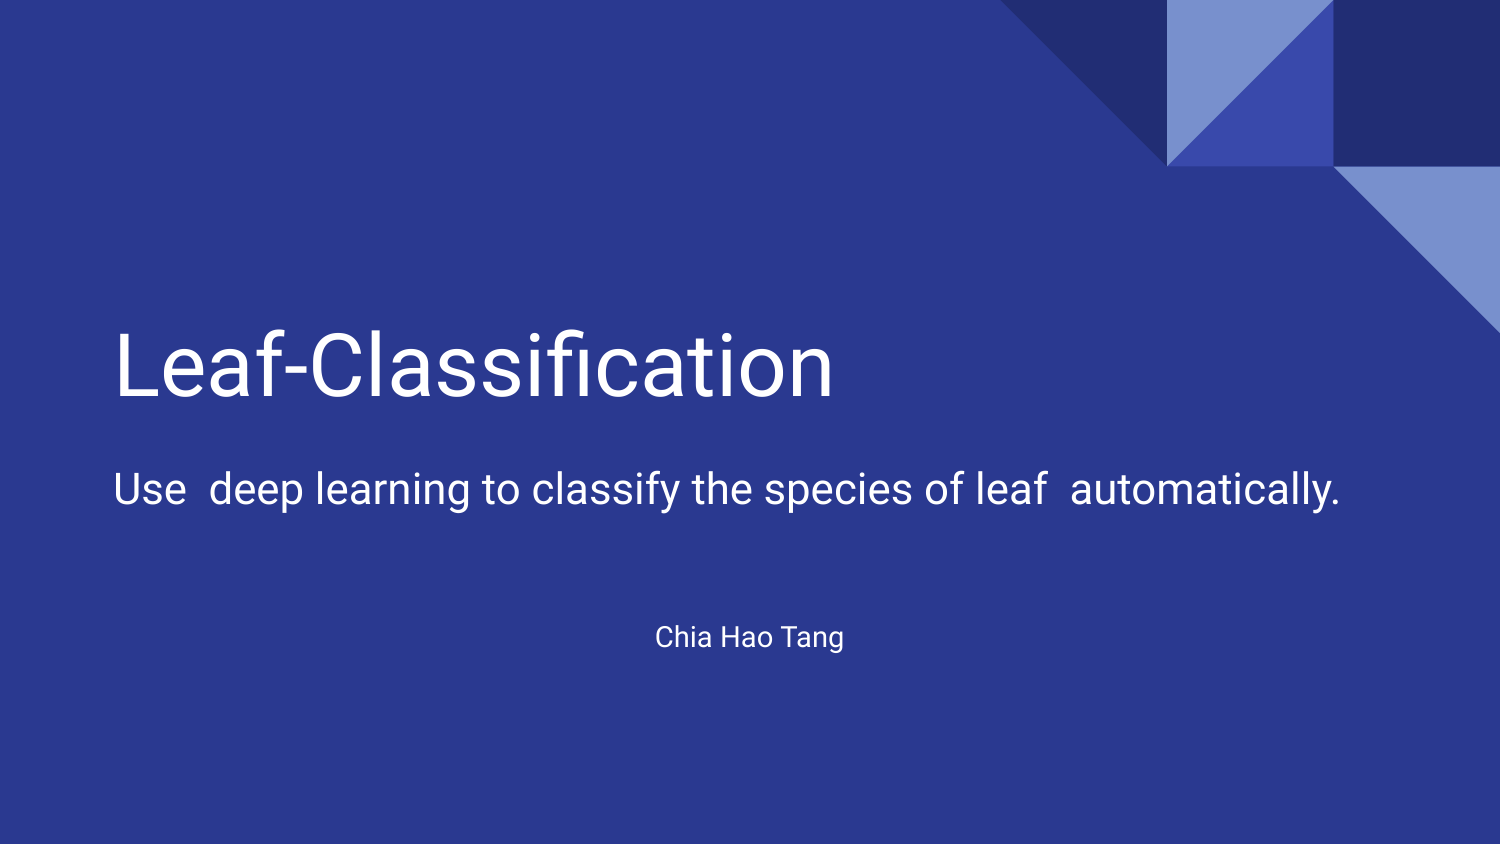

# Leaf-Classification

Use  deep learning to classify the species of leaf  automatically.
Chia Hao Tang